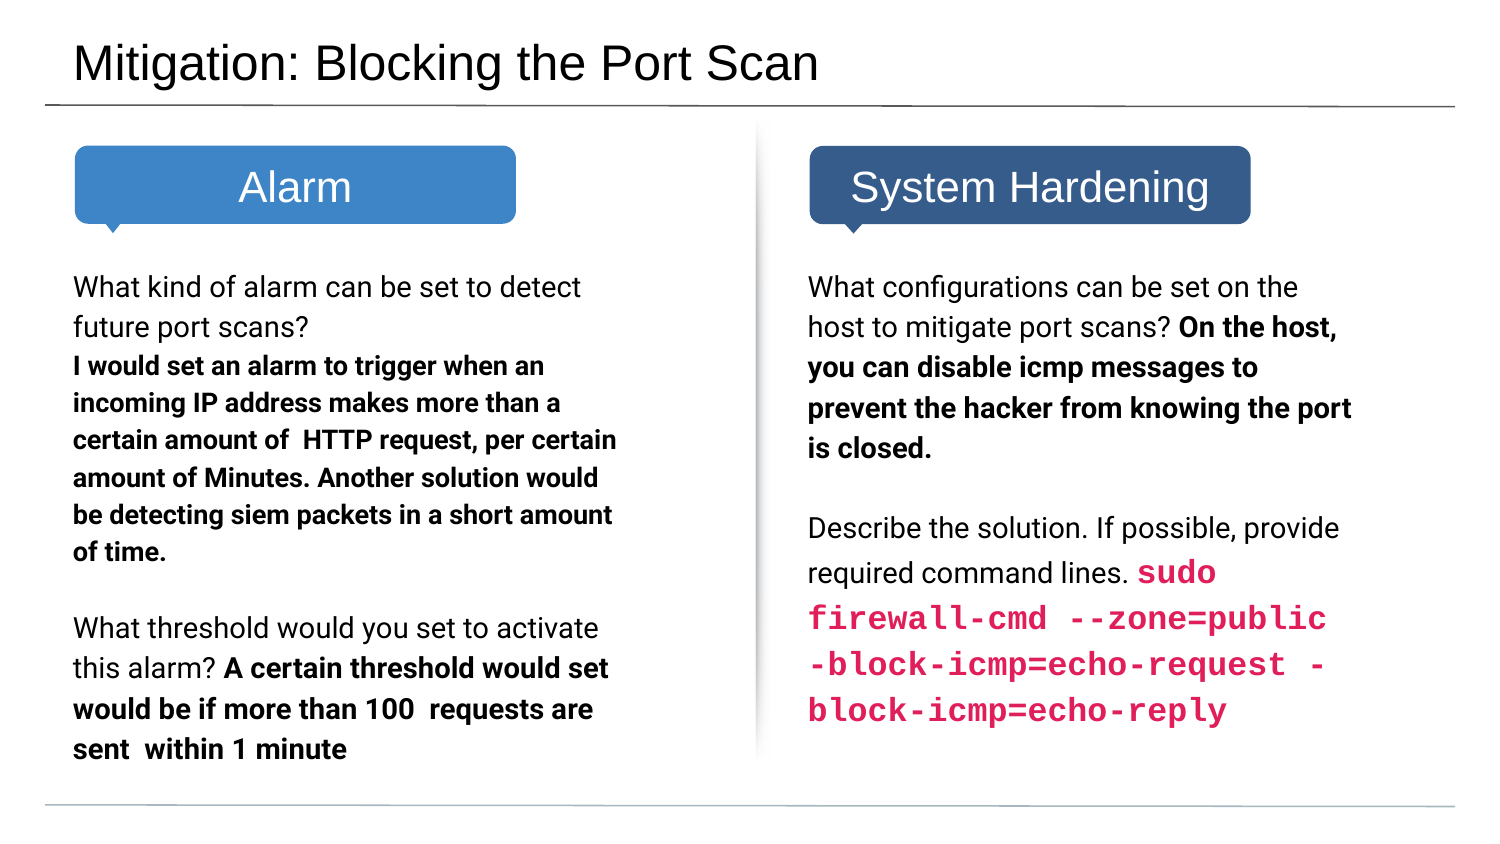

# Mitigation: Blocking the Port Scan
What kind of alarm can be set to detect future port scans?
I would set an alarm to trigger when an incoming IP address makes more than a certain amount of  HTTP request, per certain amount of Minutes. Another solution would be detecting siem packets in a short amount of time.
What threshold would you set to activate this alarm? A certain threshold would set would be if more than 100  requests are sent  within 1 minute
What configurations can be set on the host to mitigate port scans? On the host, you can disable icmp messages to prevent the hacker from knowing the port is closed.

Describe the solution. If possible, provide required command lines. sudo firewall-cmd --zone=public -block-icmp=echo-request -block-icmp=echo-reply